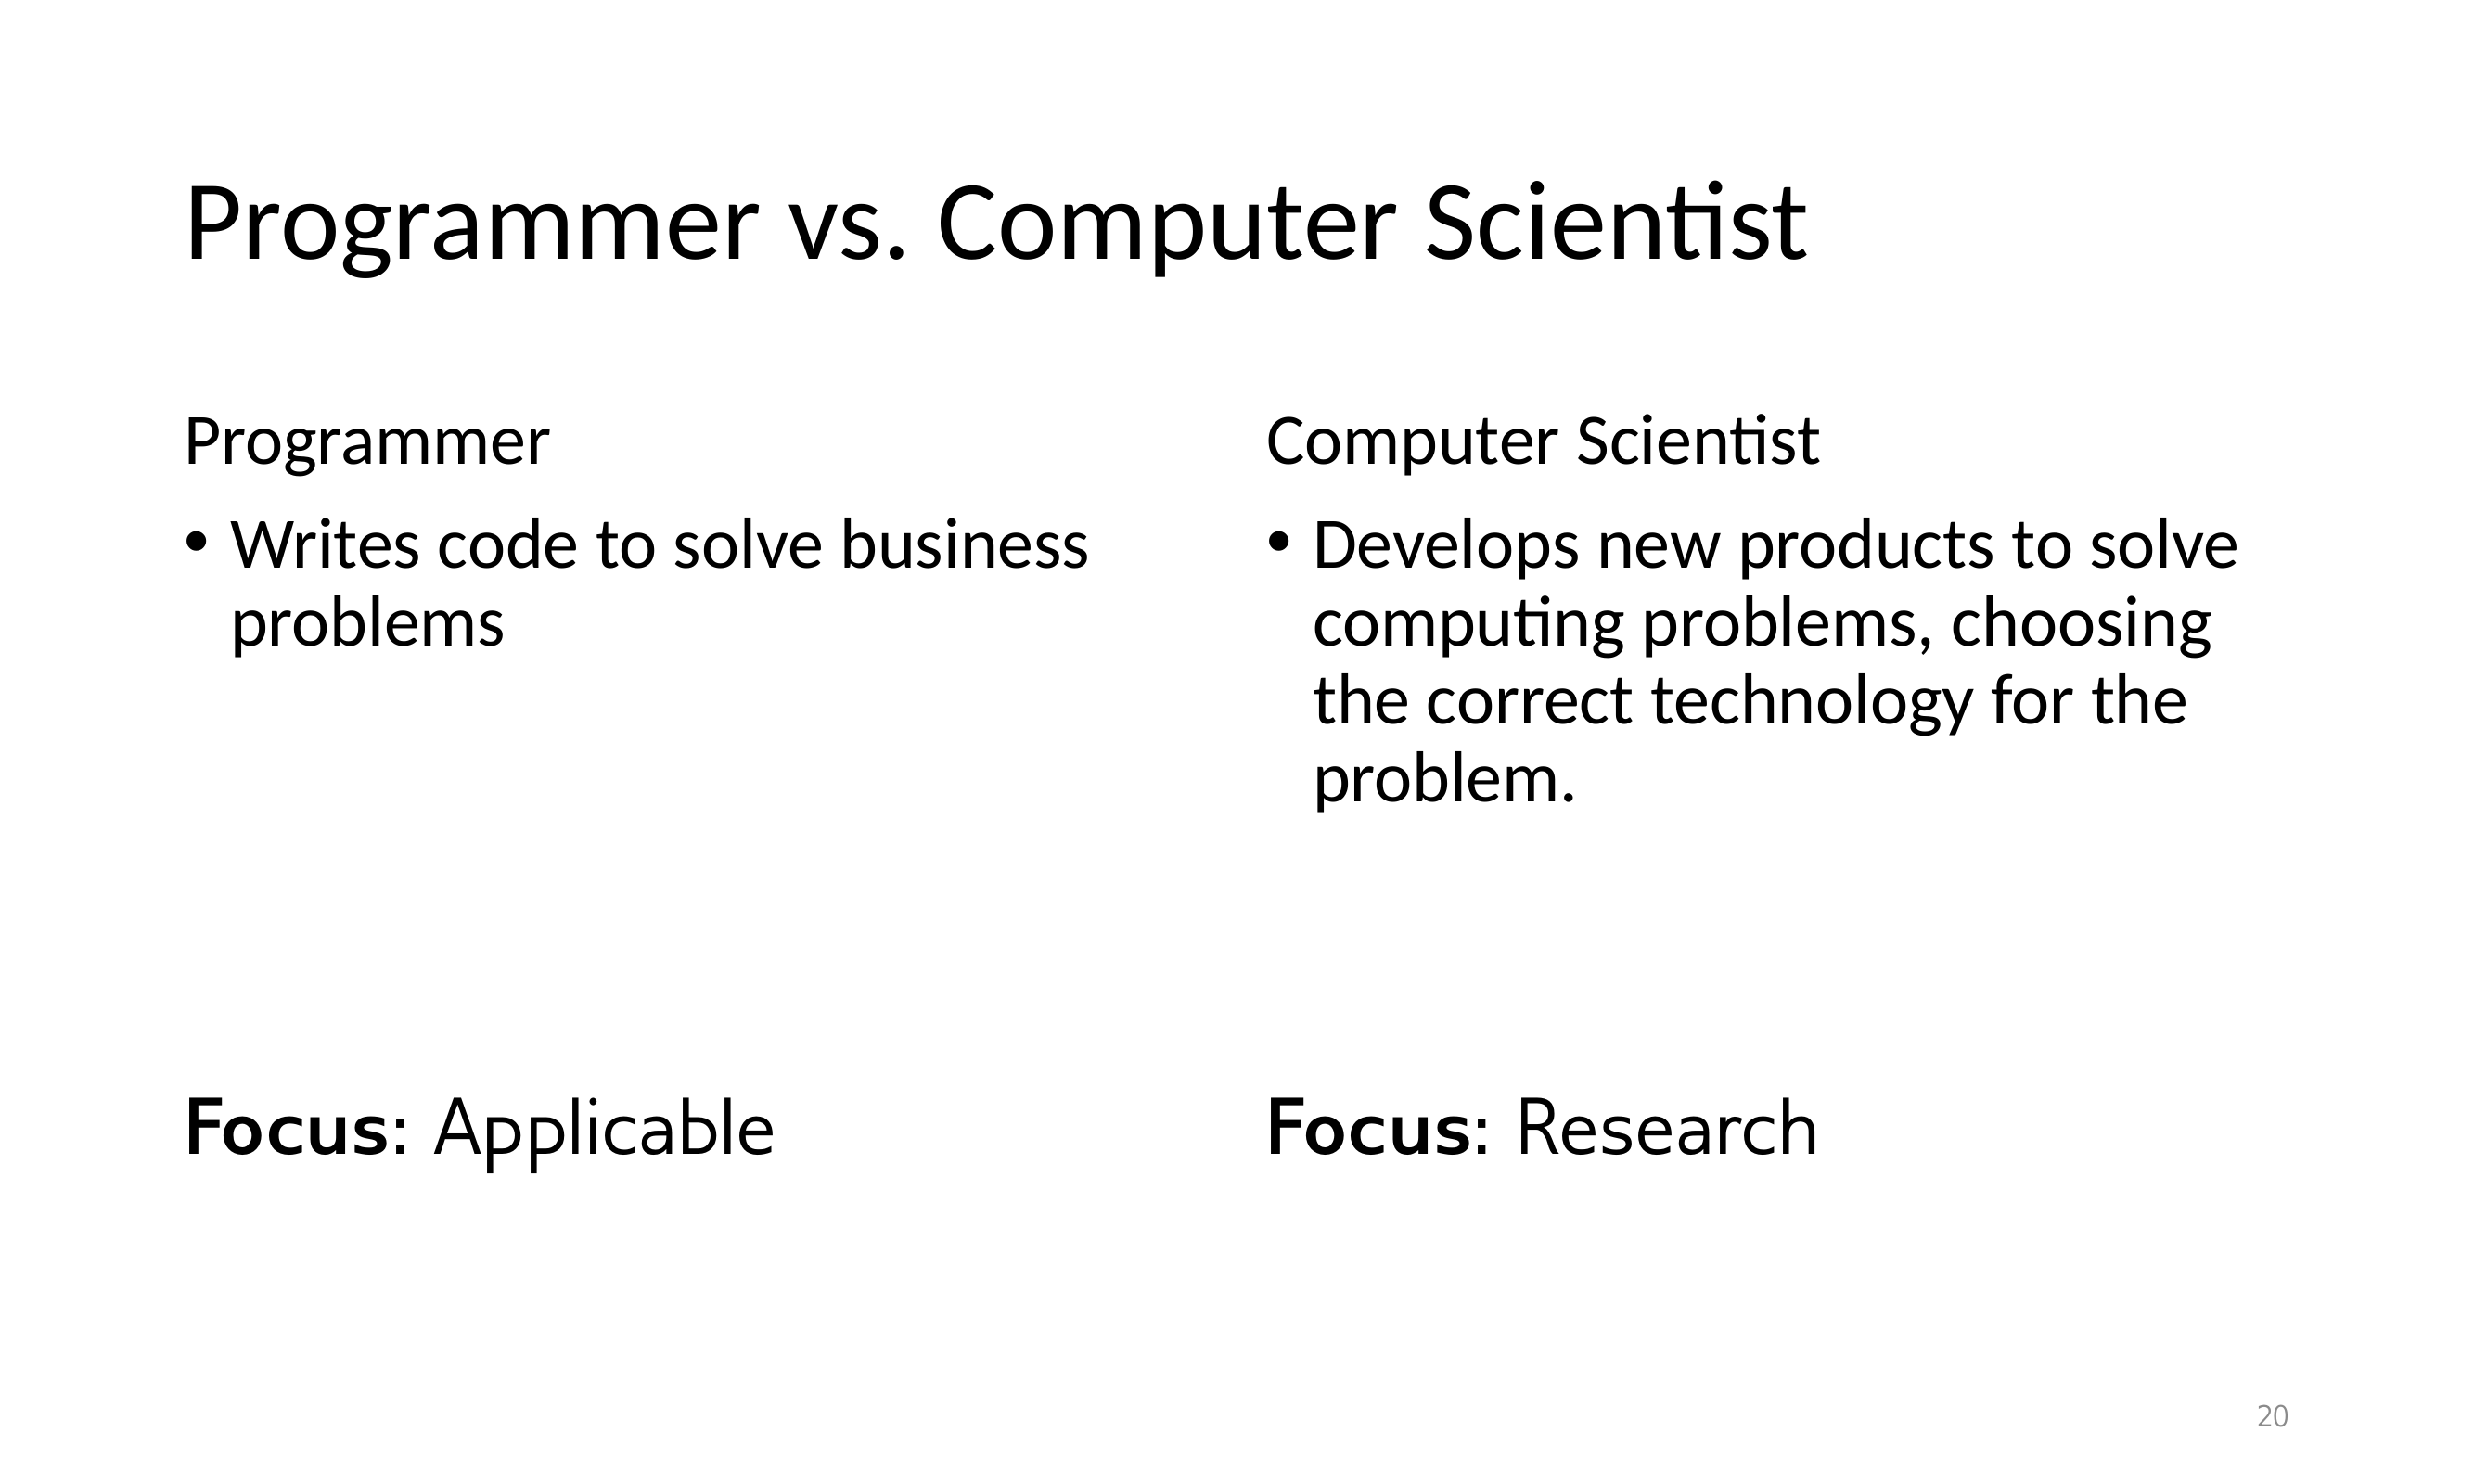

# Programmer vs. Computer Scientist
Programmer
Writes code to solve business problems
Computer Scientist
Develops new products to solve computing problems, choosing the correct technology for the problem.
Focus: Applicable
Focus: Research
20